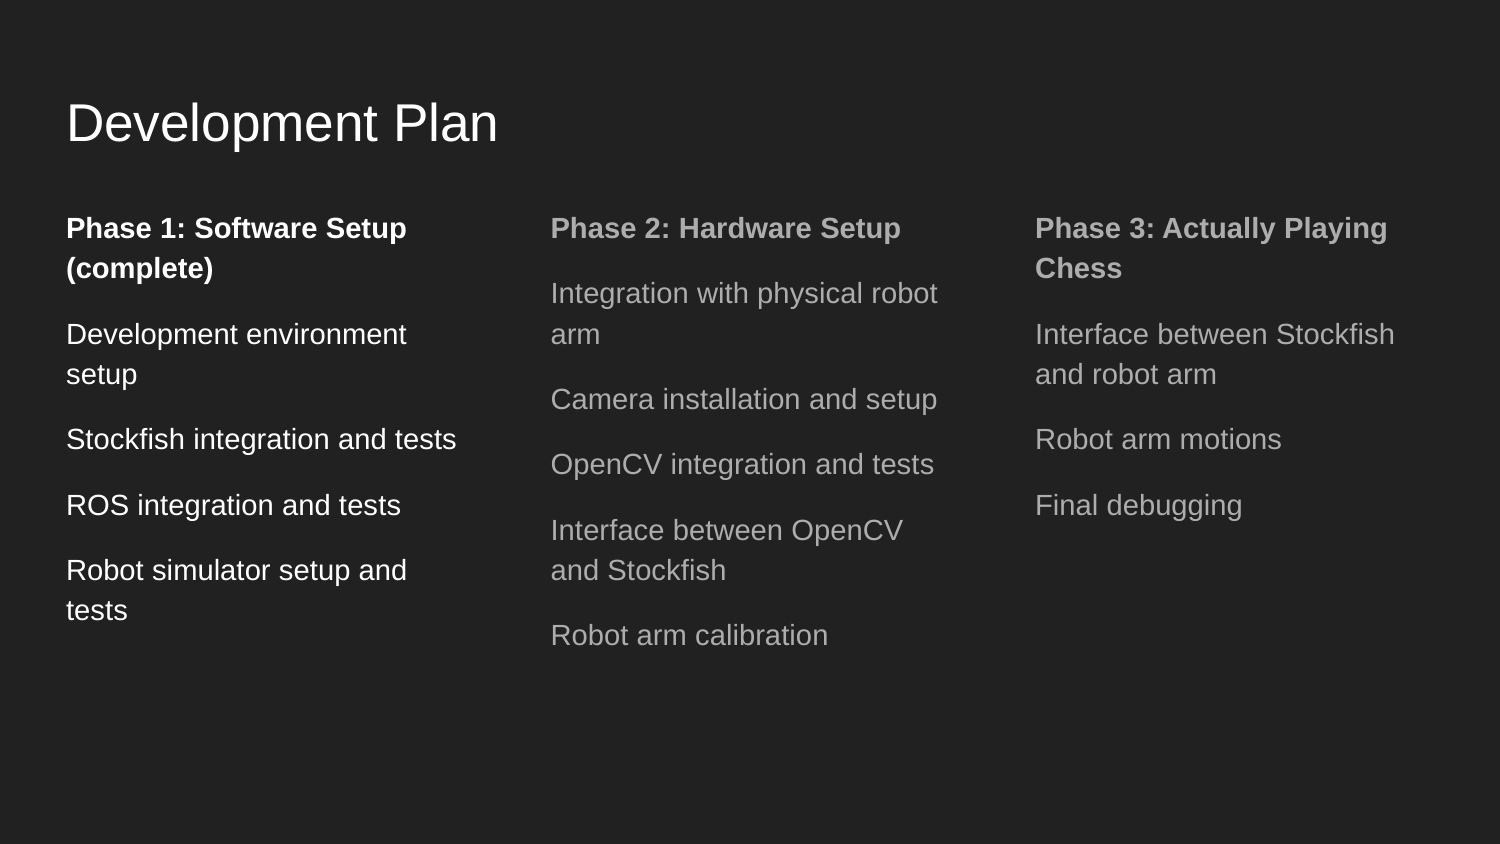

# Development Plan
Phase 1: Software Setup (complete)
Development environment setup
Stockfish integration and tests
ROS integration and tests
Robot simulator setup and tests

Phase 2: Hardware Setup
Integration with physical robot arm
Camera installation and setup
OpenCV integration and tests
Interface between OpenCV and Stockfish
Robot arm calibration
Phase 3: Actually Playing Chess
Interface between Stockfish and robot arm
Robot arm motions
Final debugging